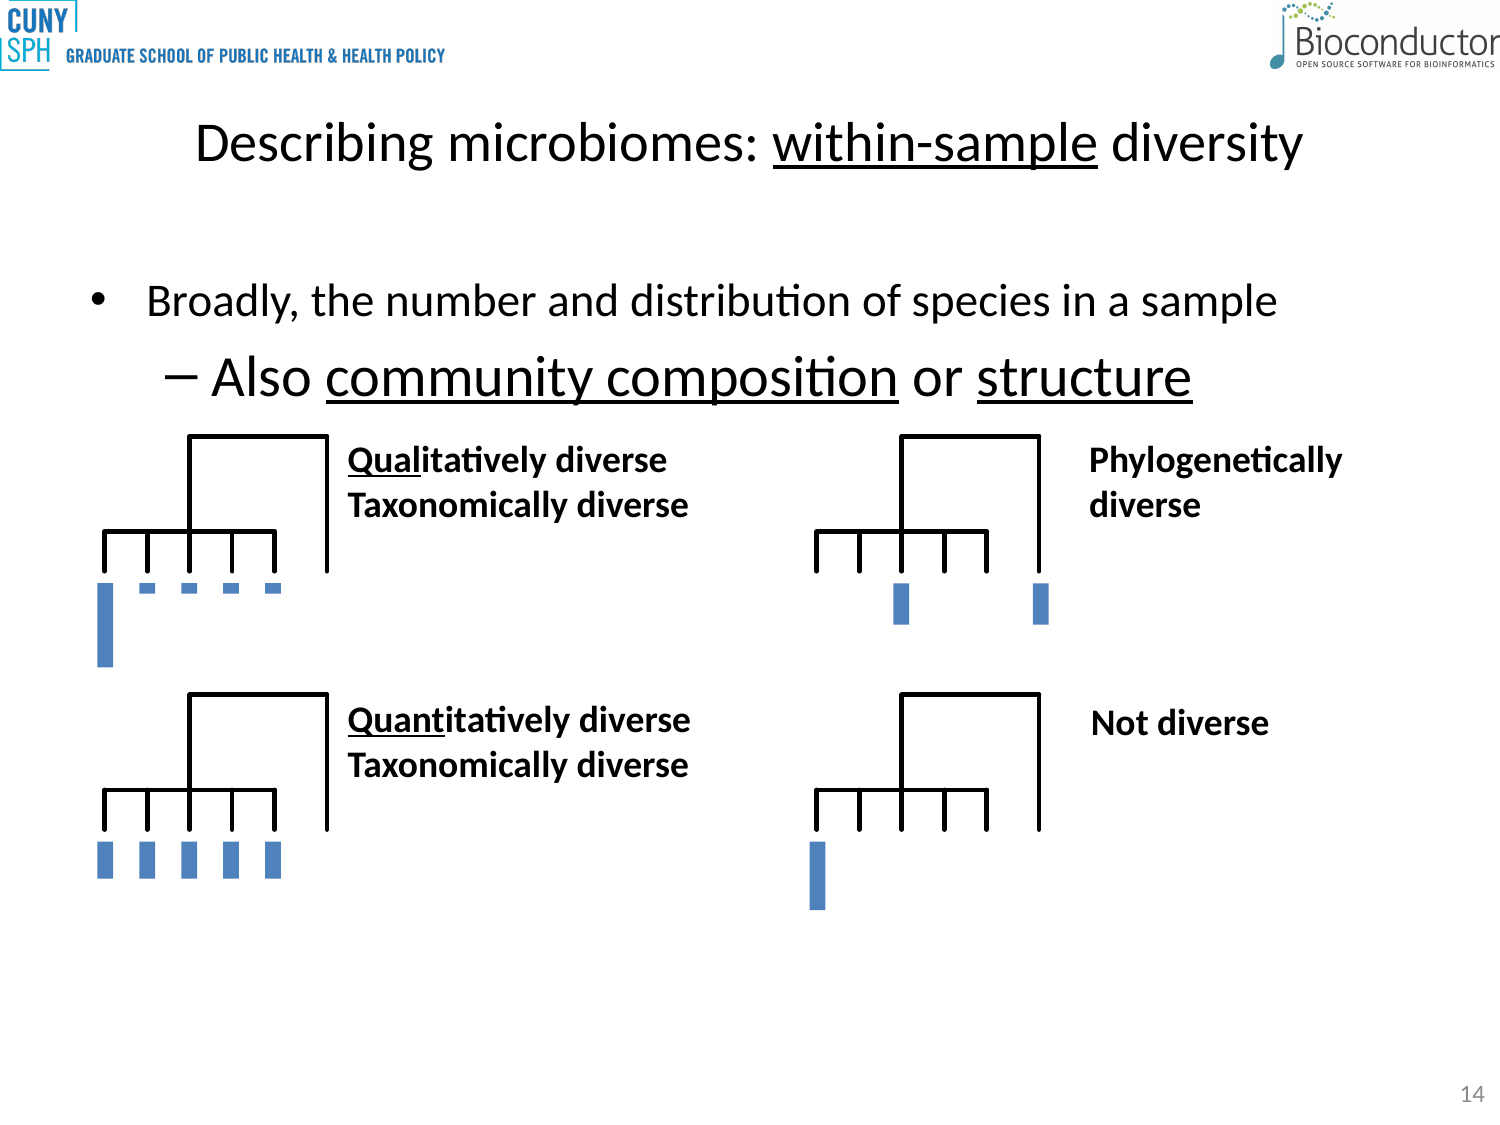

# Describing microbiomes: within-sample diversity
Broadly, the number and distribution of species in a sample
Also community composition or structure
Phylogenetically diverse
Qualitatively diverse
Taxonomically diverse

Quantitatively diverse
Taxonomically diverse
Not diverse

14